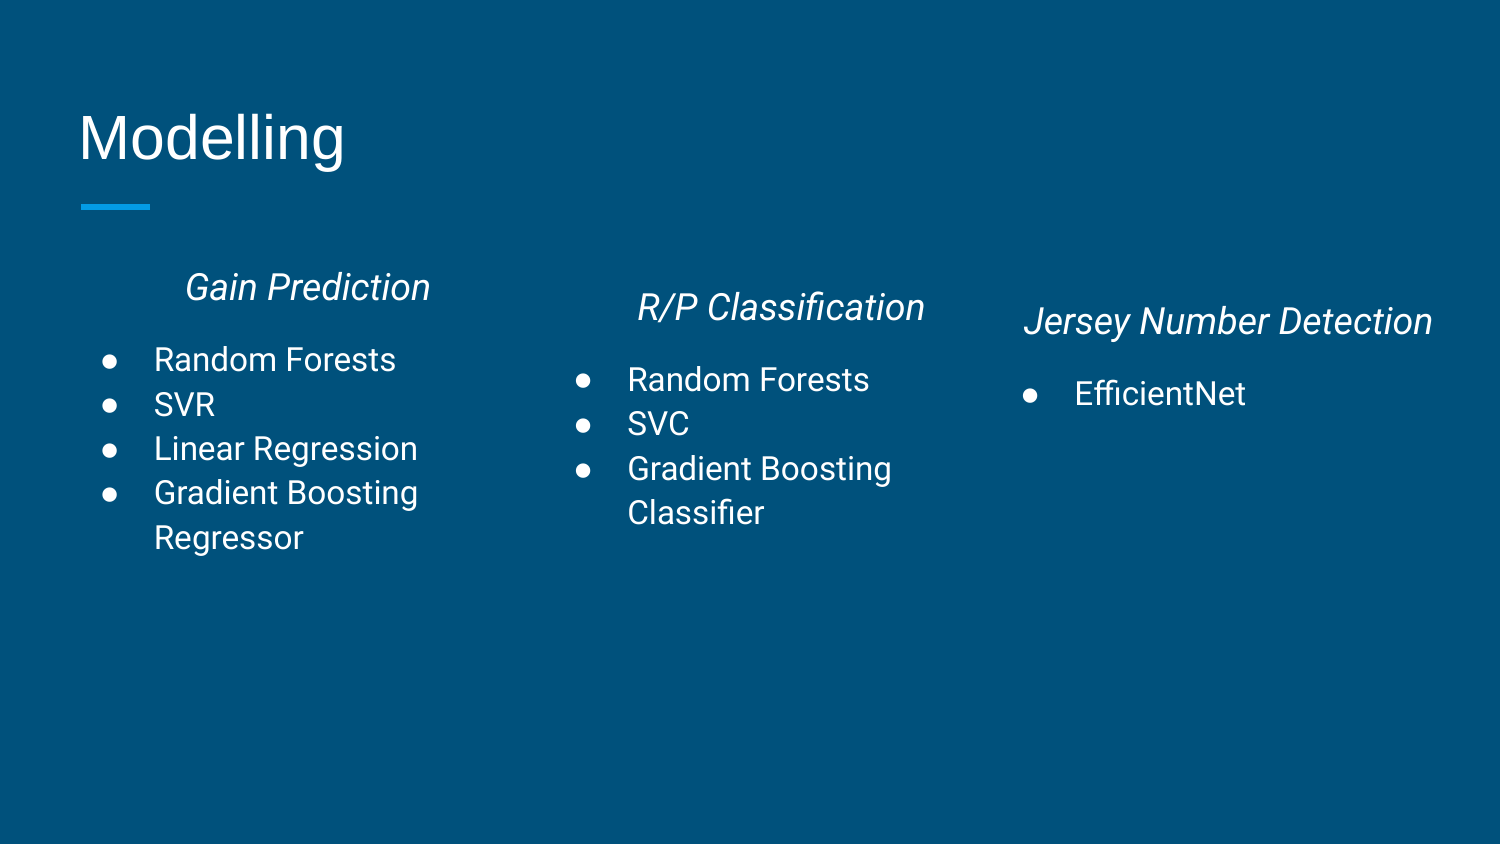

# Modelling
Gain Prediction
Random Forests
SVR
Linear Regression
Gradient Boosting Regressor
R/P Classification
Random Forests
SVC
Gradient Boosting Classifier
Jersey Number Detection
EfficientNet